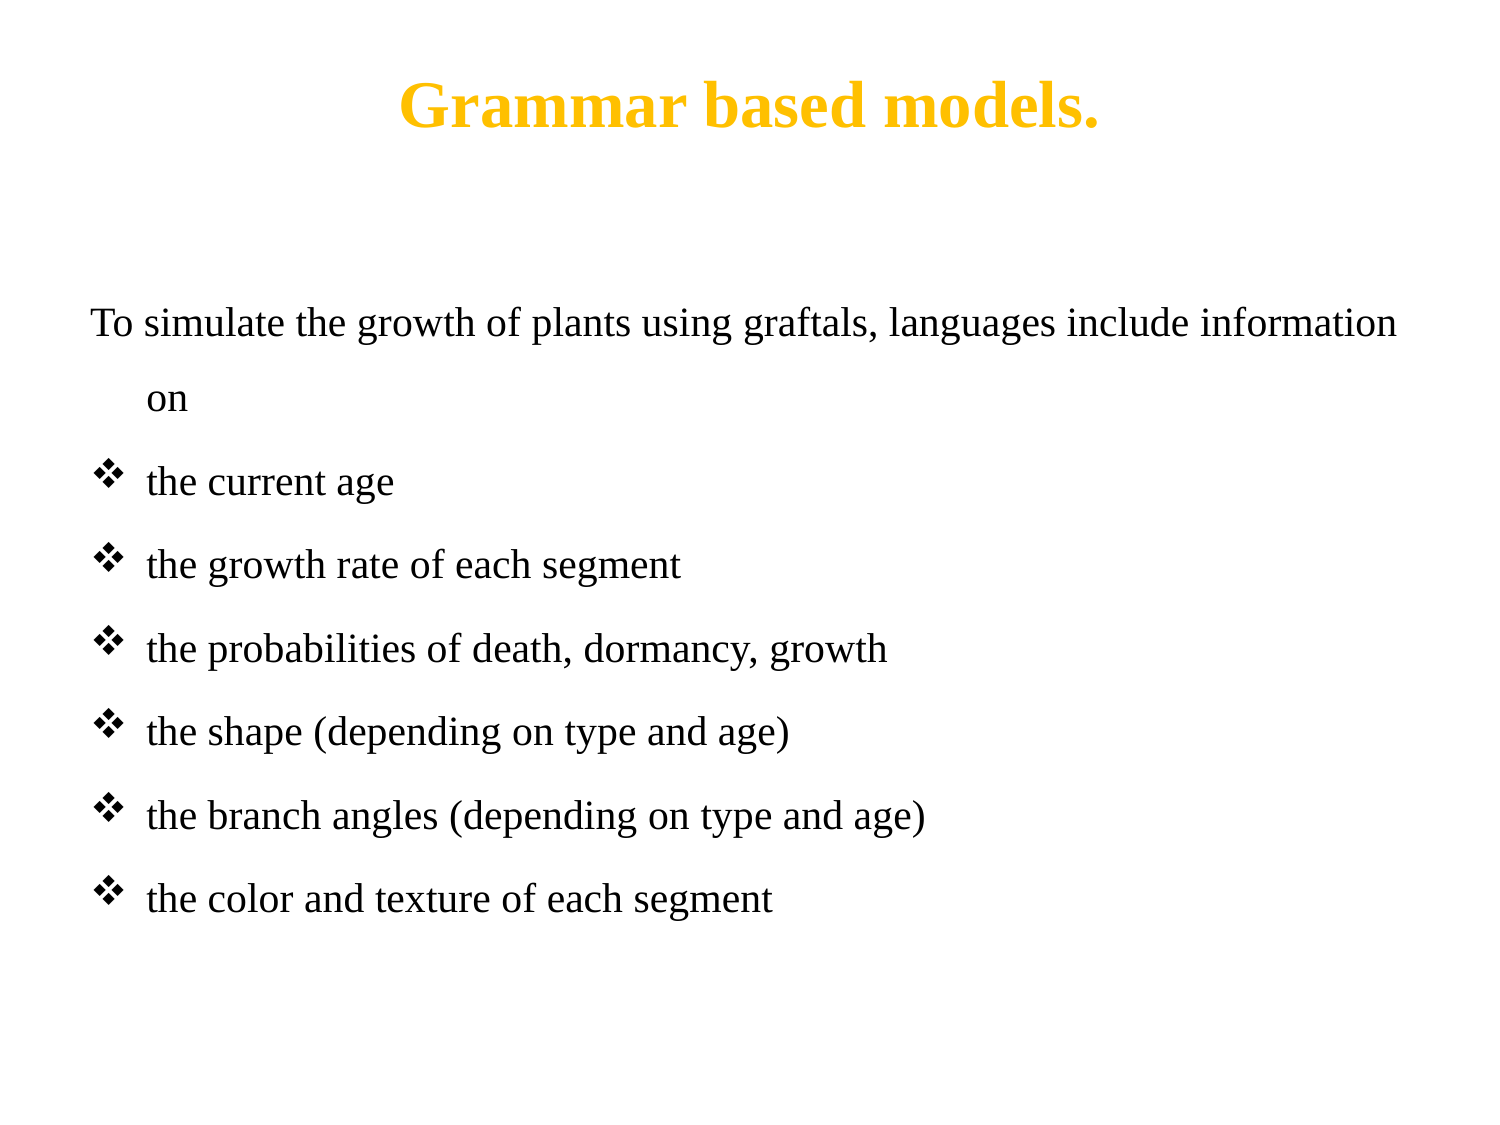

# Grammar based models.
To simulate the growth of plants using graftals, languages include information on
the current age
the growth rate of each segment
the probabilities of death, dormancy, growth
the shape (depending on type and age)
the branch angles (depending on type and age)
the color and texture of each segment